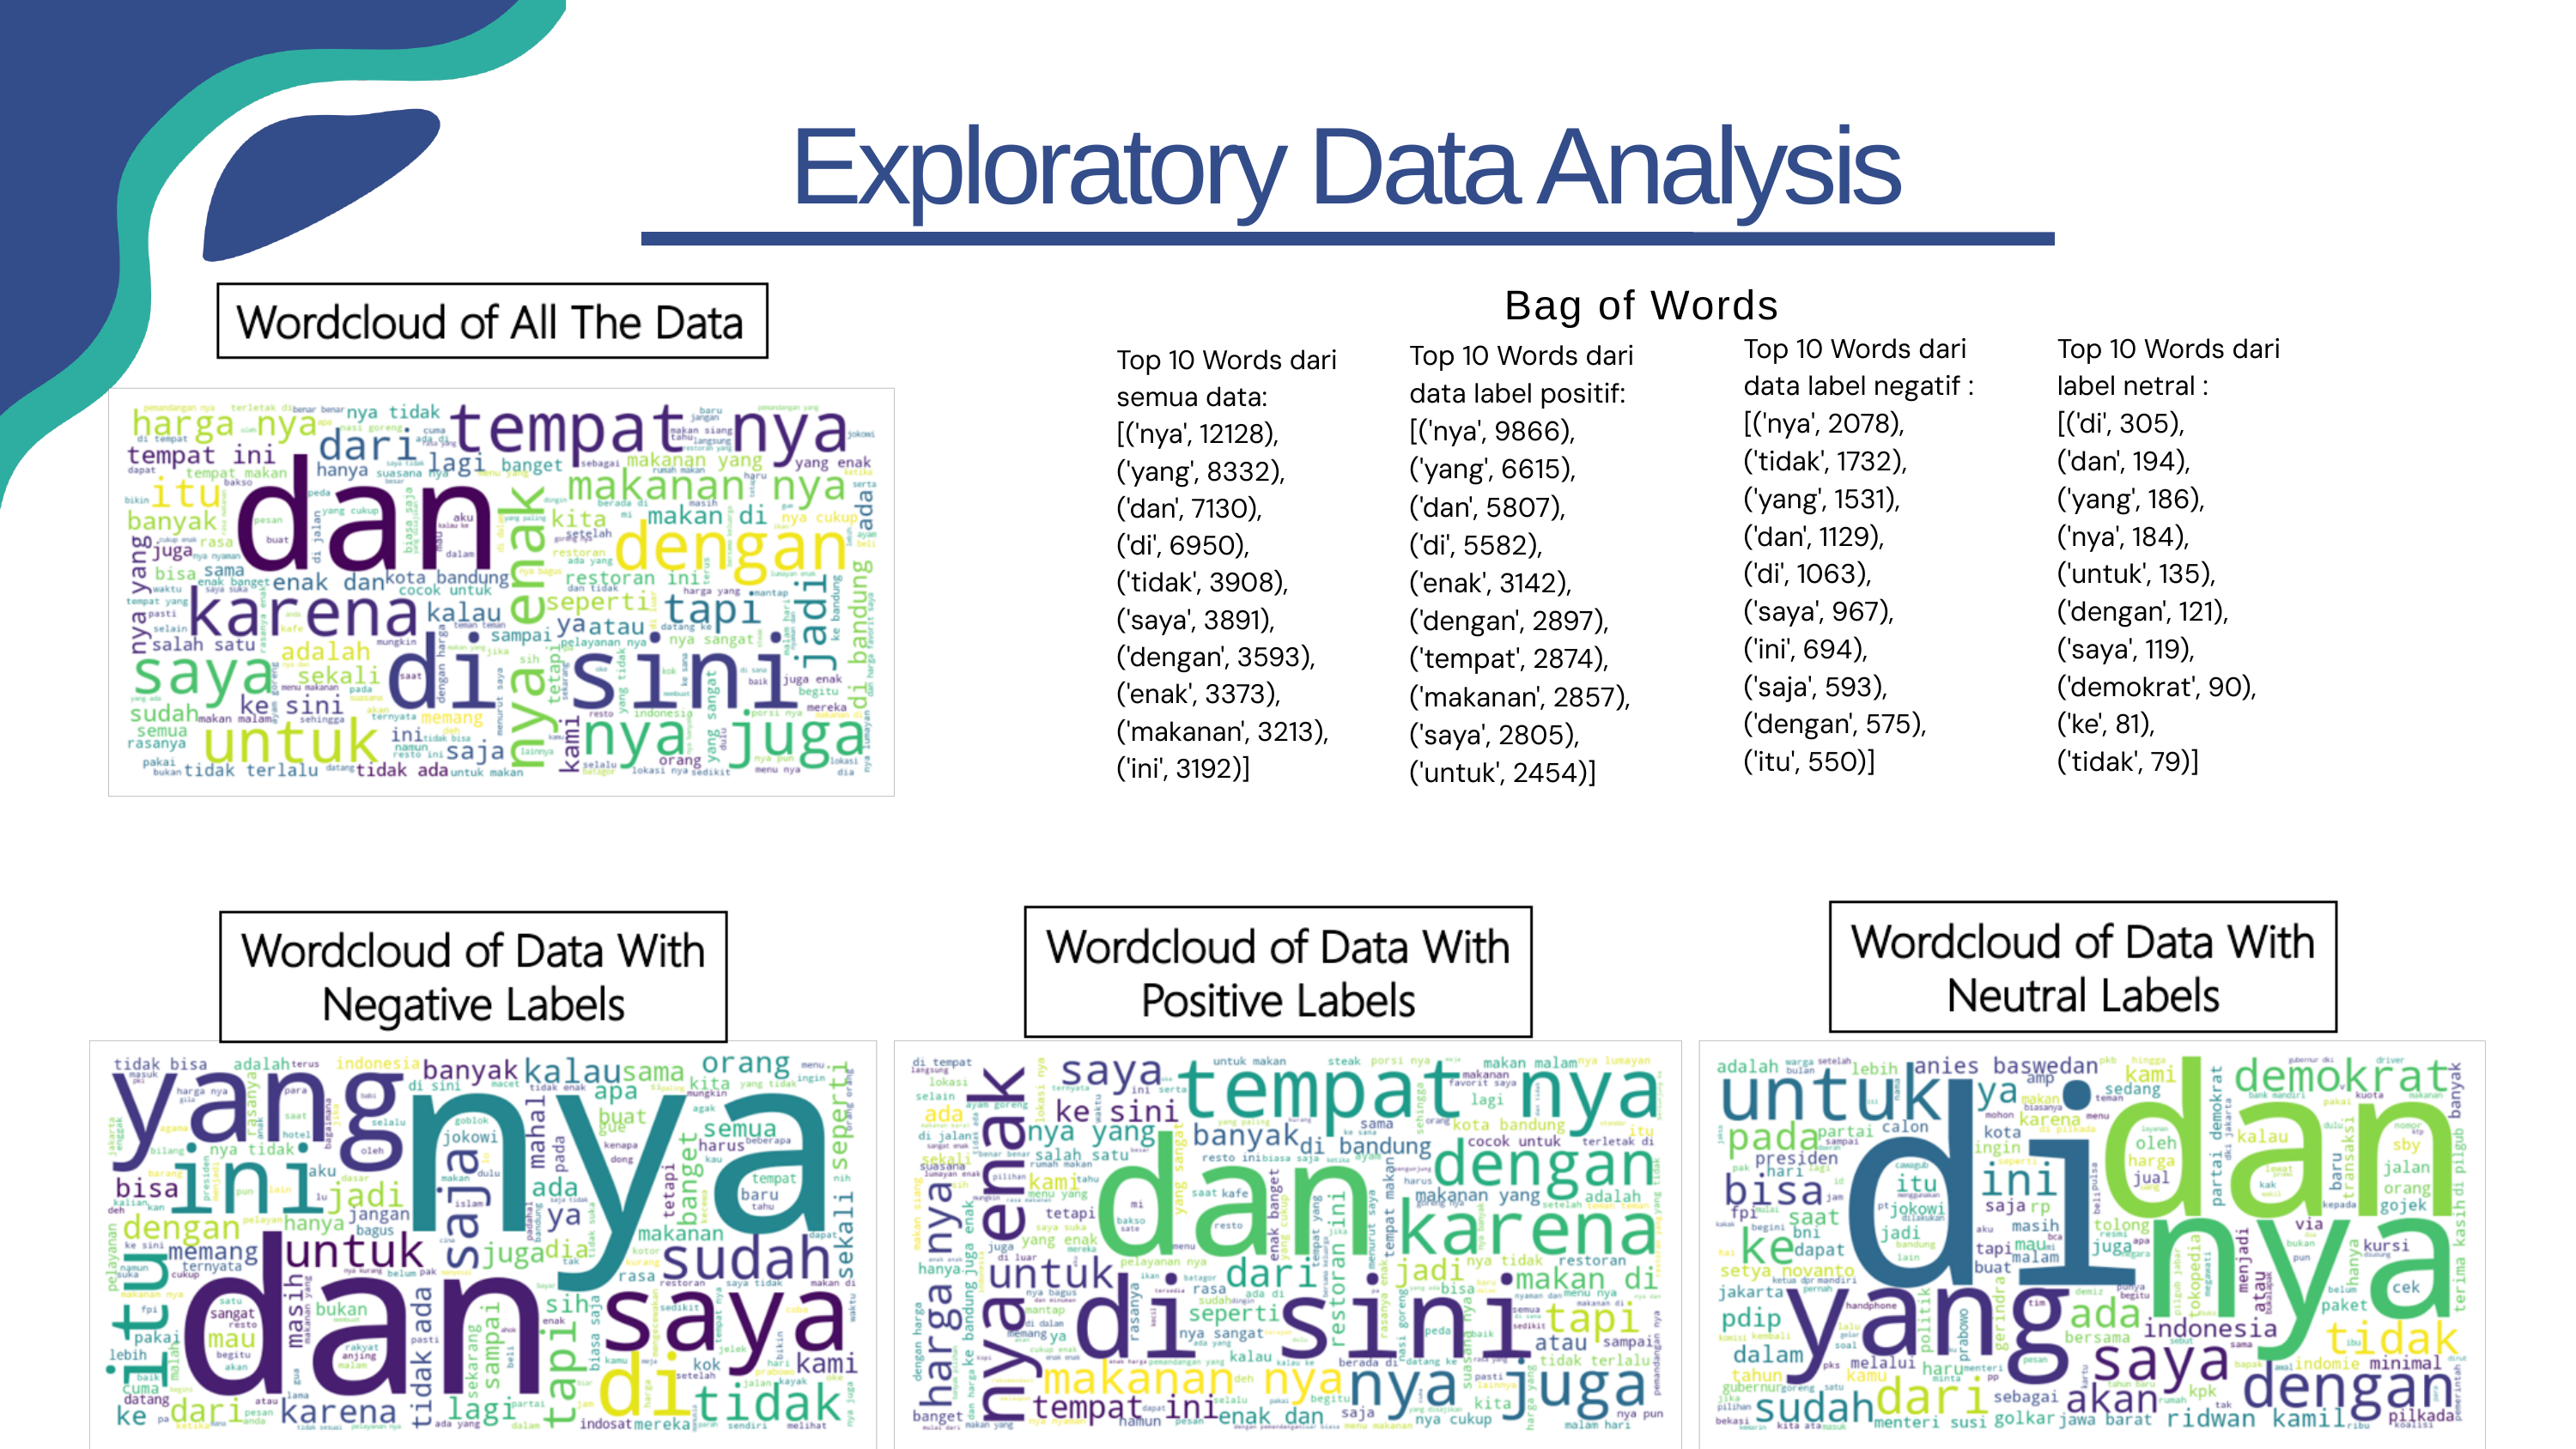

Exploratory Data Analysis

Bag of Words

Top 10 Words dari
data label negatif :
[('nya', 2078),
('tidak', 1732),
('yang', 1531),
('dan', 1129),
('di', 1063),
('saya', 967),
('ini', 694),
('saja', 593),
('dengan', 575),
('itu', 550)]
Top 10 Words dari label netral :
[('di', 305),
('dan', 194),
('yang', 186),
('nya', 184), ('untuk', 135), ('dengan', 121), ('saya', 119), ('demokrat', 90), ('ke', 81),
('tidak', 79)]
Top 10 Words dari
data label positif:
[('nya', 9866),
('yang', 6615),
('dan', 5807),
('di', 5582),
('enak', 3142),
('dengan', 2897),
('tempat', 2874),
('makanan', 2857),
('saya', 2805),
('untuk', 2454)]
Top 10 Words dari semua data:
[('nya', 12128),
('yang', 8332),
('dan', 7130),
('di', 6950),
('tidak', 3908),
('saya', 3891),
('dengan', 3593),
('enak', 3373),
('makanan', 3213),
('ini', 3192)]